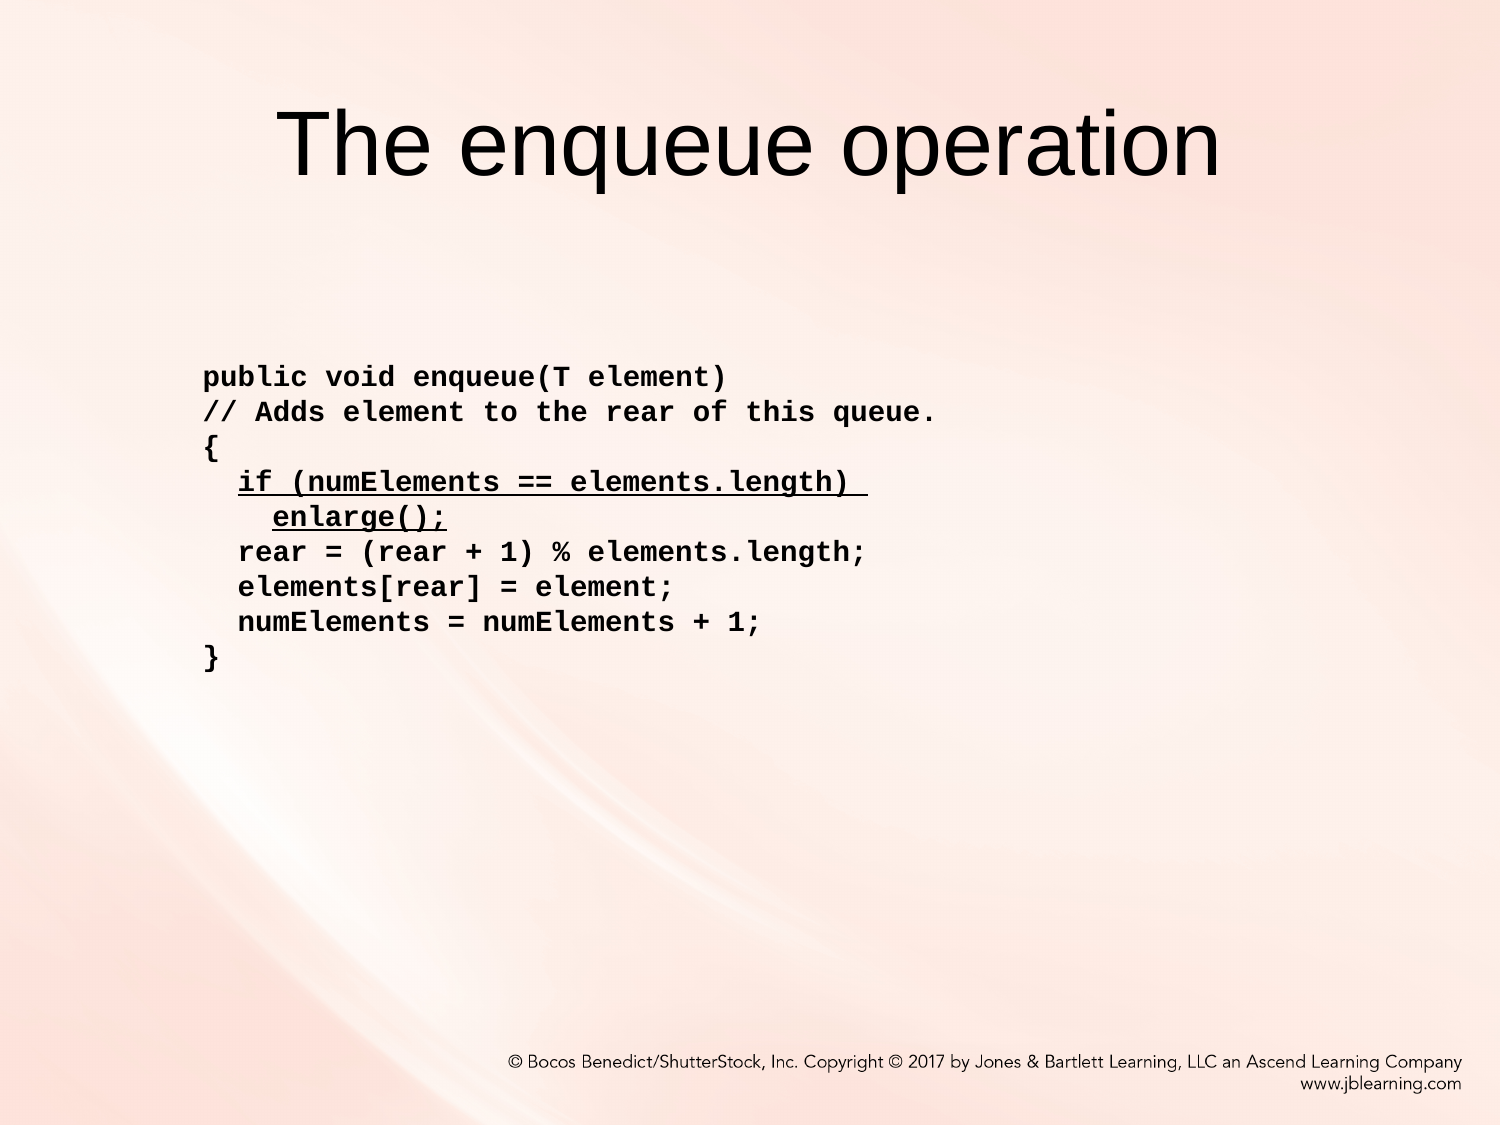

# The enqueue operation

  public void enqueue(T element)
  // Adds element to the rear of this queue.
  {
    if (numElements == elements.length)
      enlarge();
    rear = (rear + 1) % elements.length;
    elements[rear] = element;
    numElements = numElements + 1;
  }